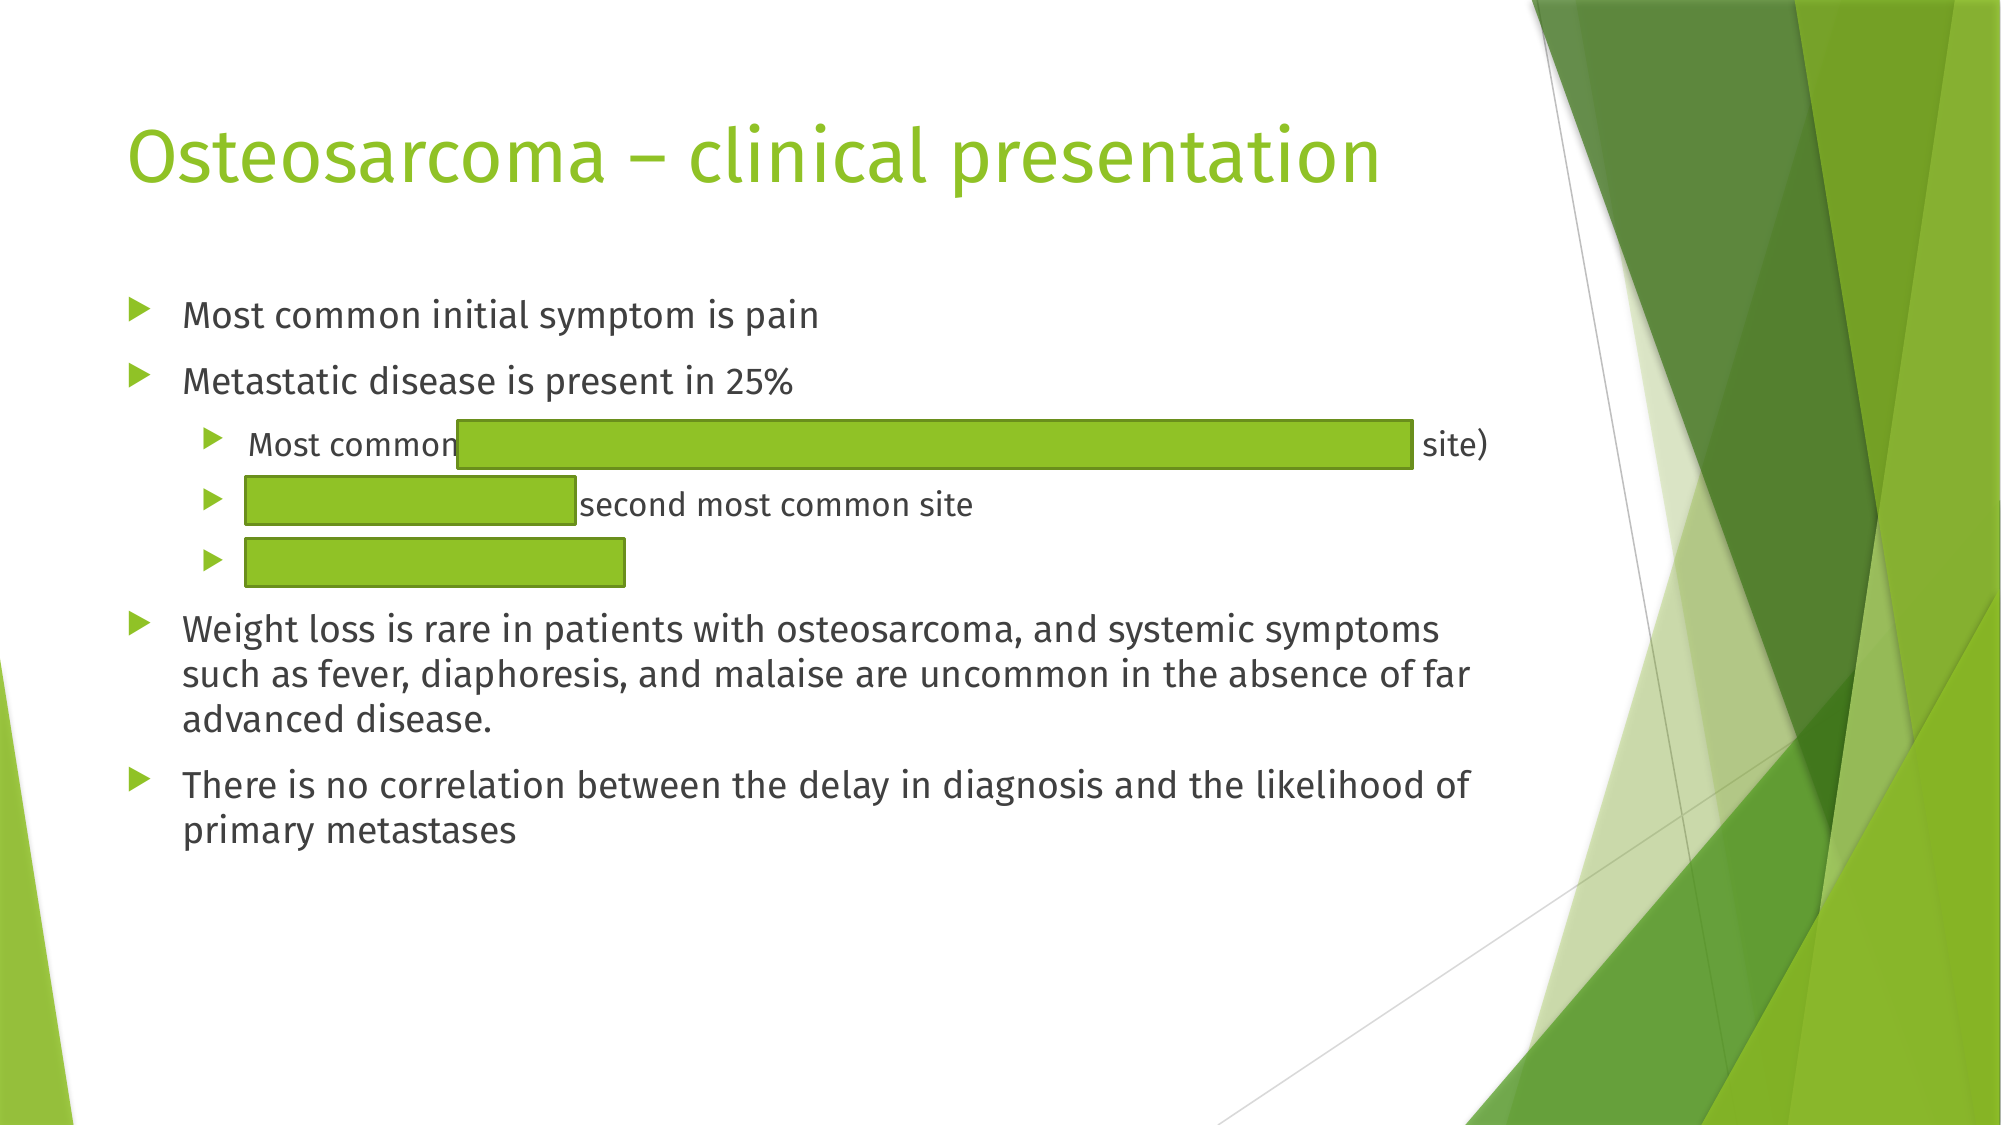

# Osteosarcoma – clinical presentation
Most common initial symptom is pain
Metastatic disease is present in 25%
Most common lung (present in ~85% of patients w mets, ~65% only metastatic site)
Distant bones are the second most common site
Skip mets can also occur
Weight loss is rare in patients with osteosarcoma, and systemic symptoms such as fever, diaphoresis, and malaise are uncommon in the absence of far advanced disease.
There is no correlation between the delay in diagnosis and the likelihood of primary metastases